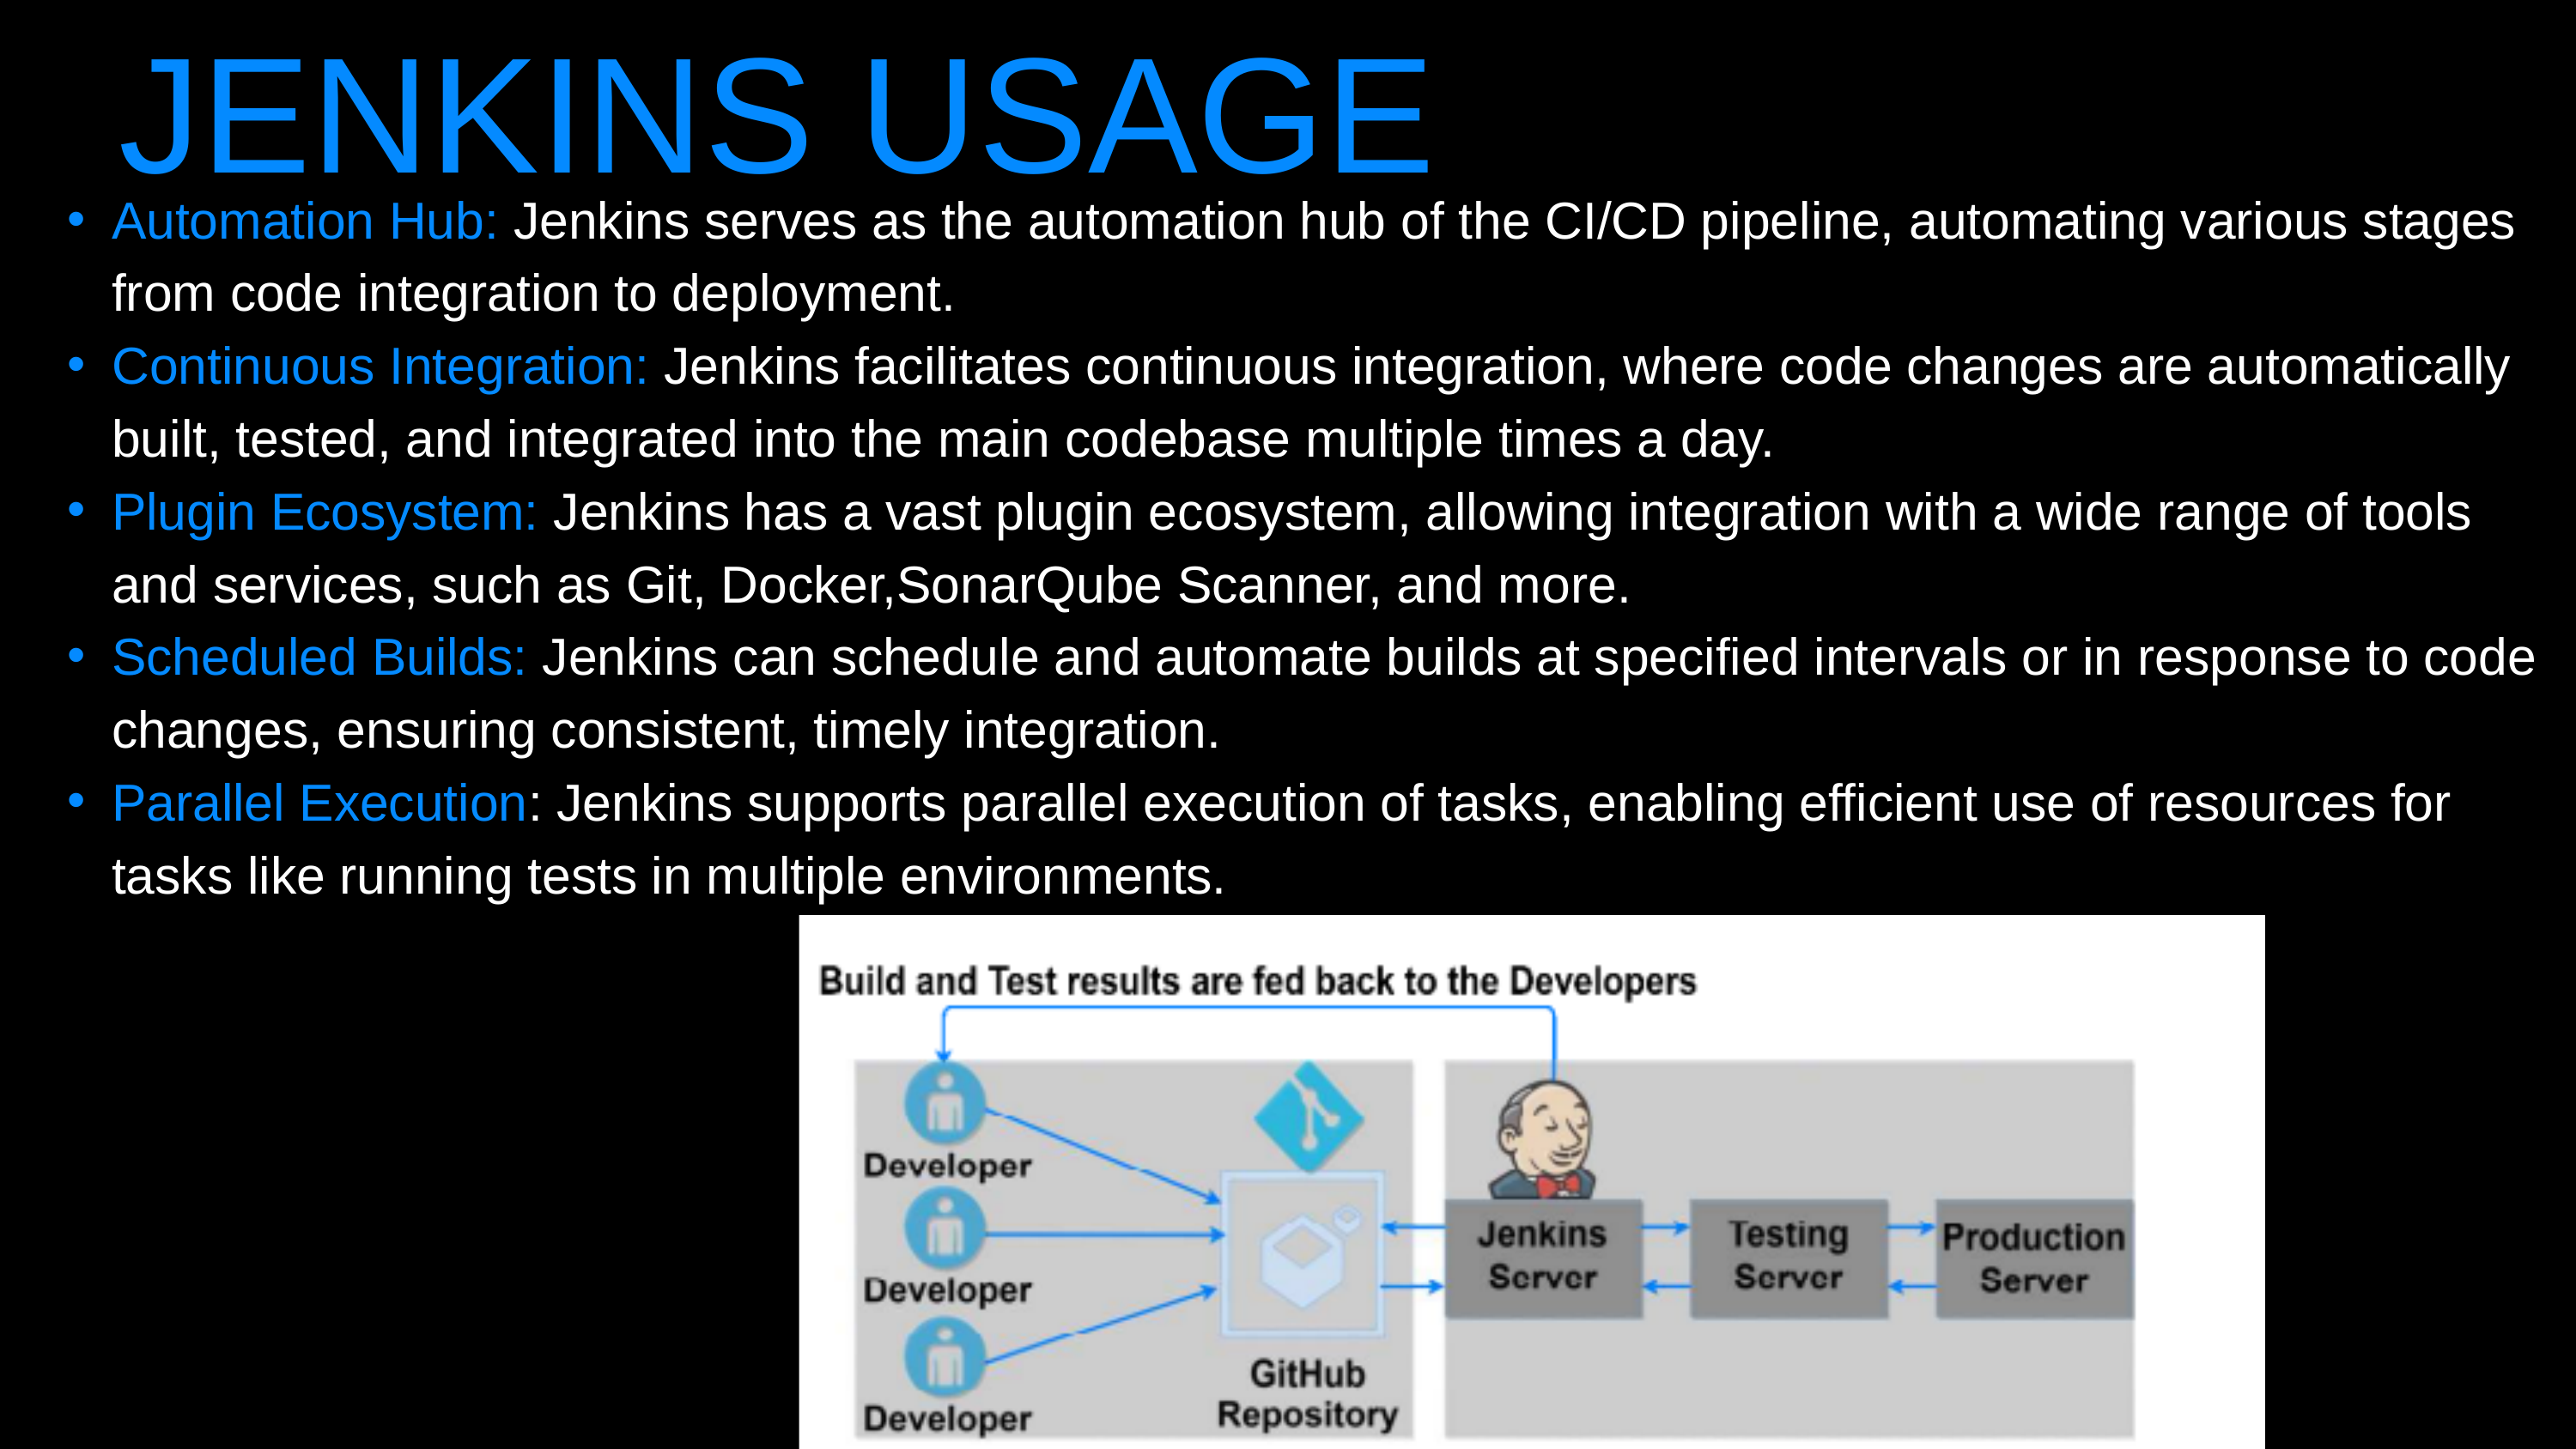

JENKINS USAGE

Automation Hub: Jenkins serves as the automation hub of the CI/CD pipeline, automating various stages from code integration to deployment.
Continuous Integration: Jenkins facilitates continuous integration, where code changes are automatically built, tested, and integrated into the main codebase multiple times a day.
Plugin Ecosystem: Jenkins has a vast plugin ecosystem, allowing integration with a wide range of tools and services, such as Git, Docker,SonarQube Scanner, and more.
Scheduled Builds: Jenkins can schedule and automate builds at specified intervals or in response to code changes, ensuring consistent, timely integration.
Parallel Execution: Jenkins supports parallel execution of tasks, enabling efficient use of resources for tasks like running tests in multiple environments.